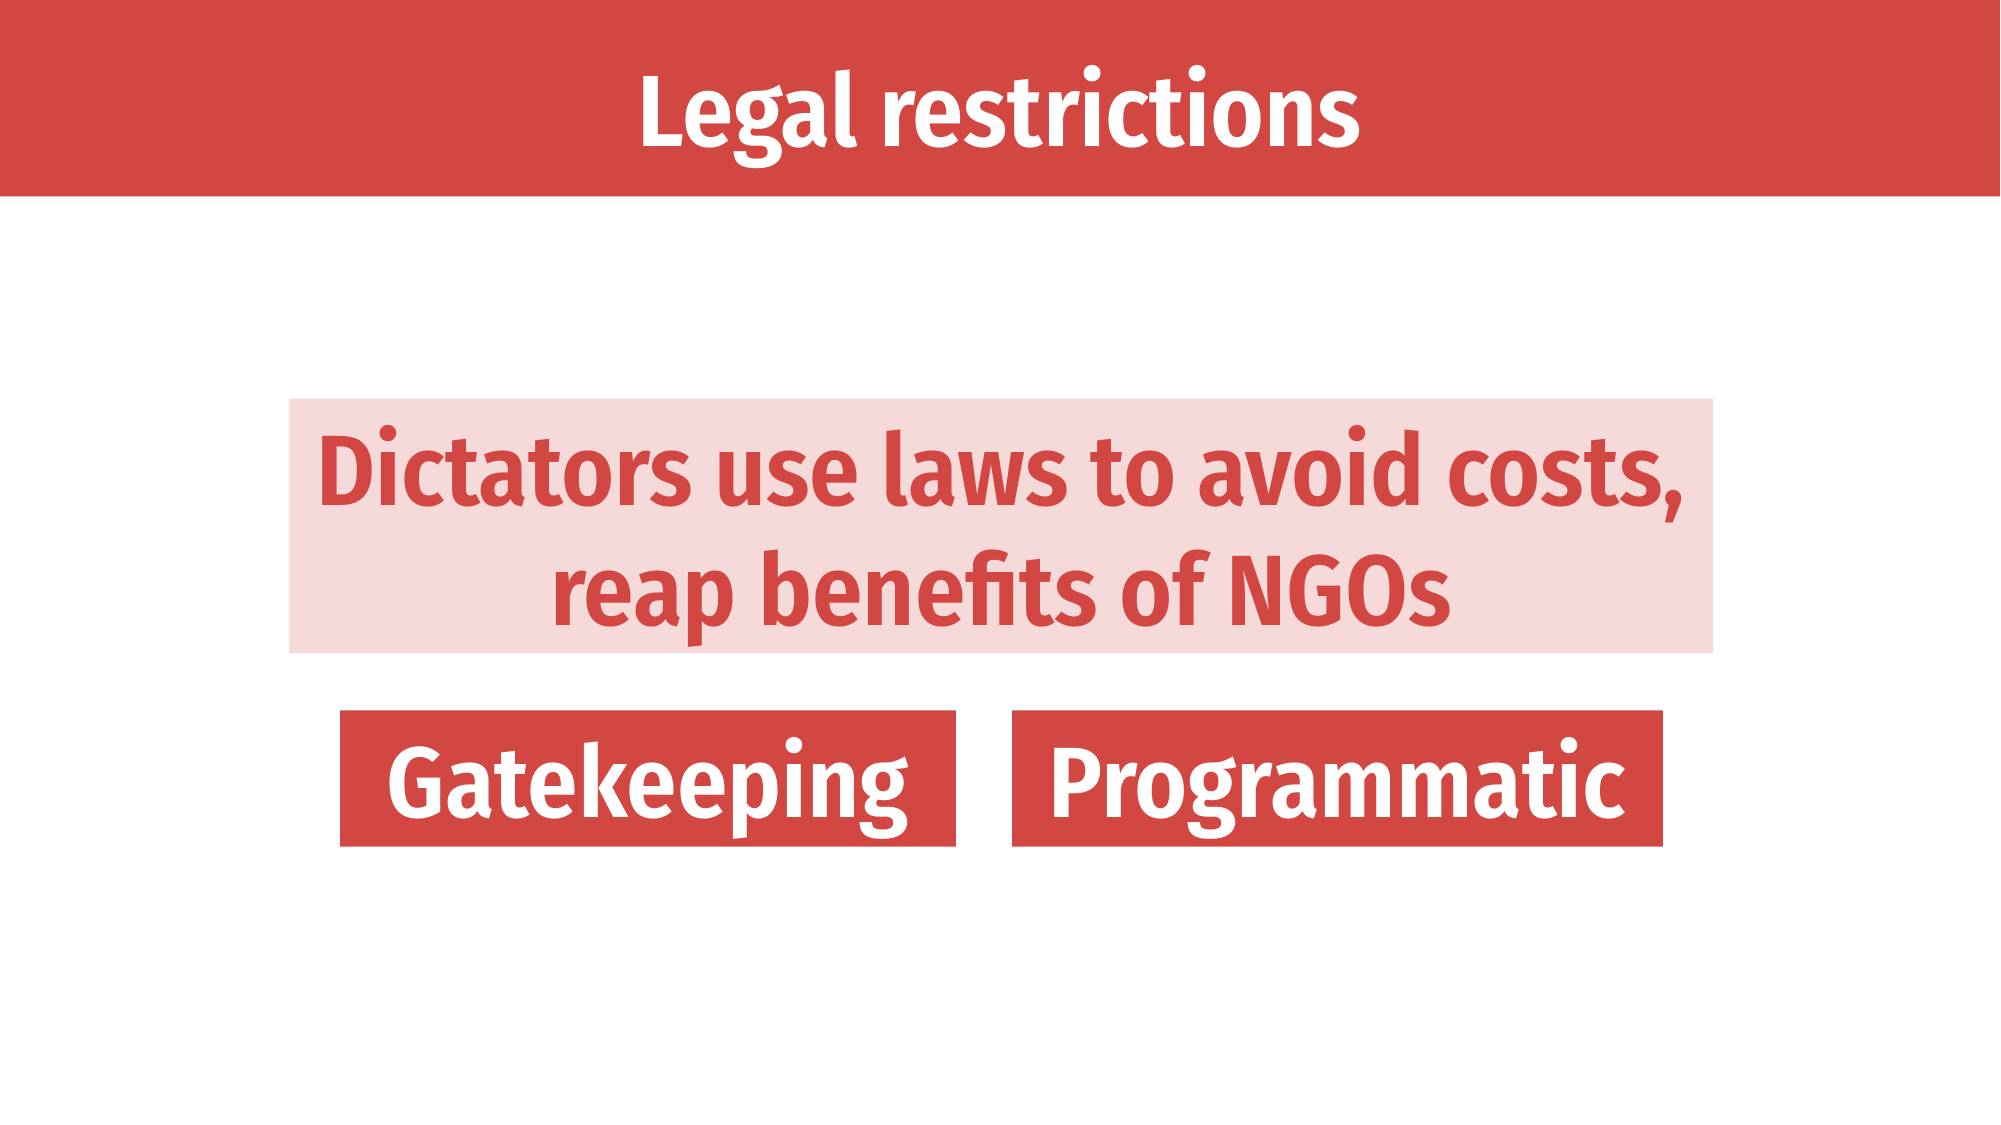

# Legal restrictions
Dictators use laws to avoid costs, reap benefits of NGOs
Gatekeeping
Programmatic